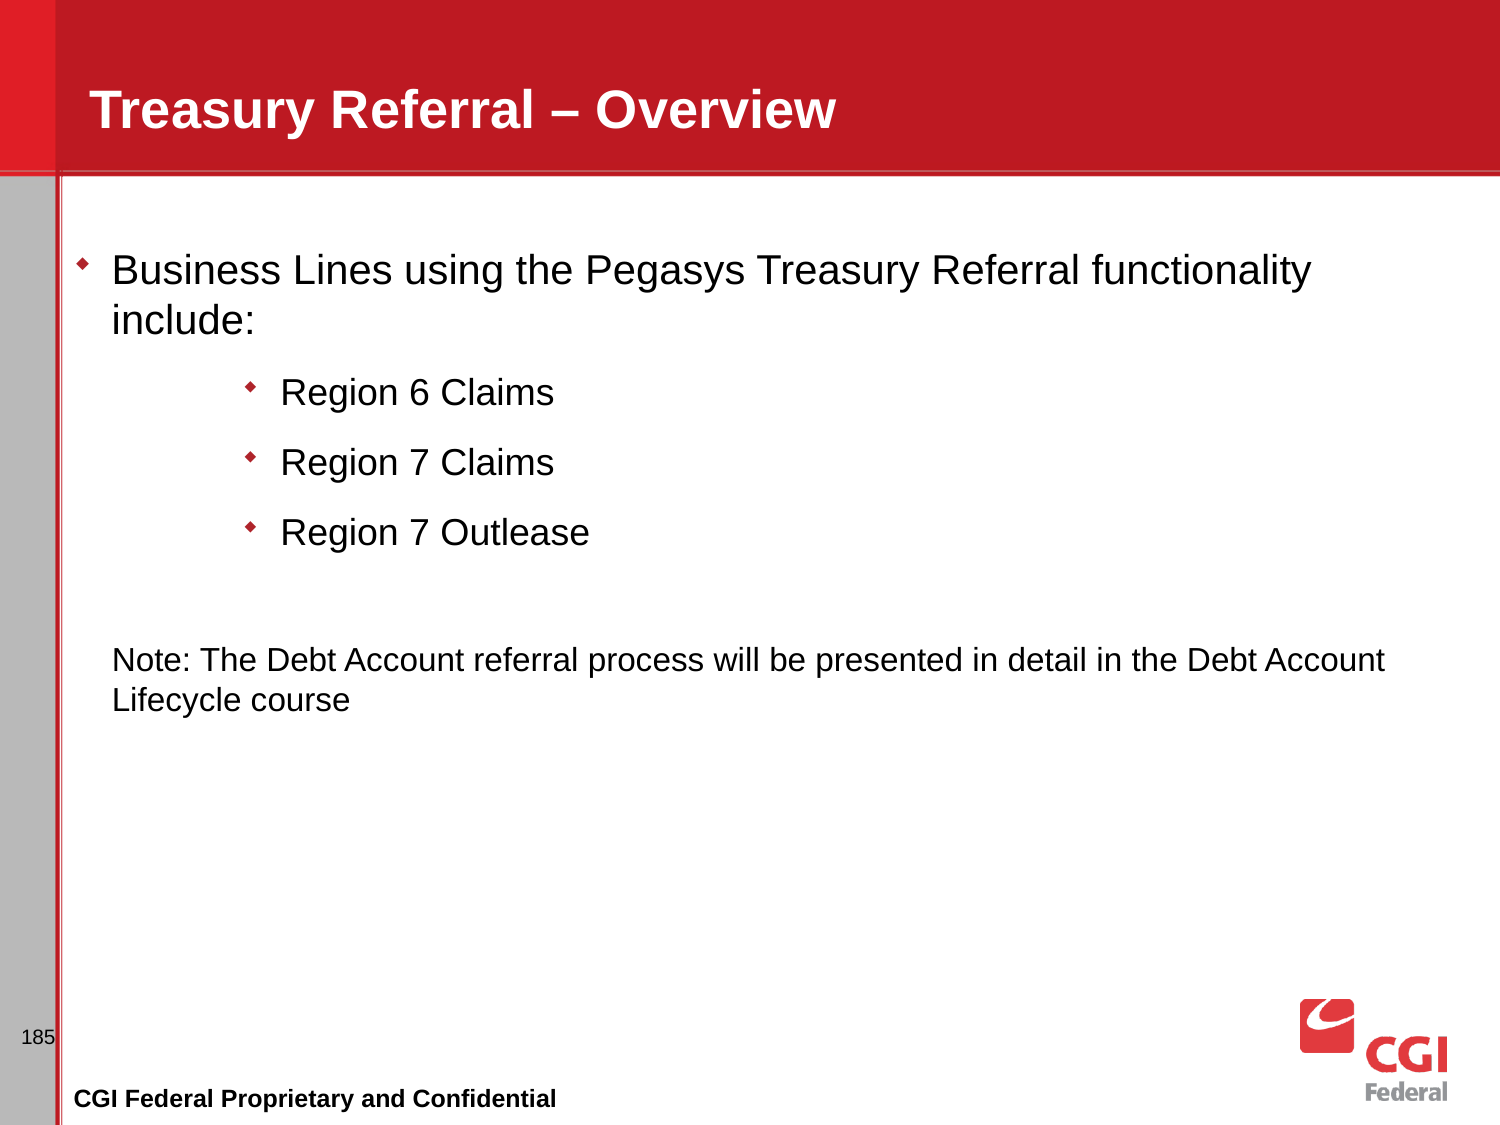

# Treasury Referral – Overview

Business Lines using the Pegasys Treasury Referral functionality include:
Region 6 Claims
Region 7 Claims
Region 7 Outlease

Note: The Debt Account referral process will be presented in detail in the Debt Account Lifecycle course

185
CGI Federal Proprietary and Confidential